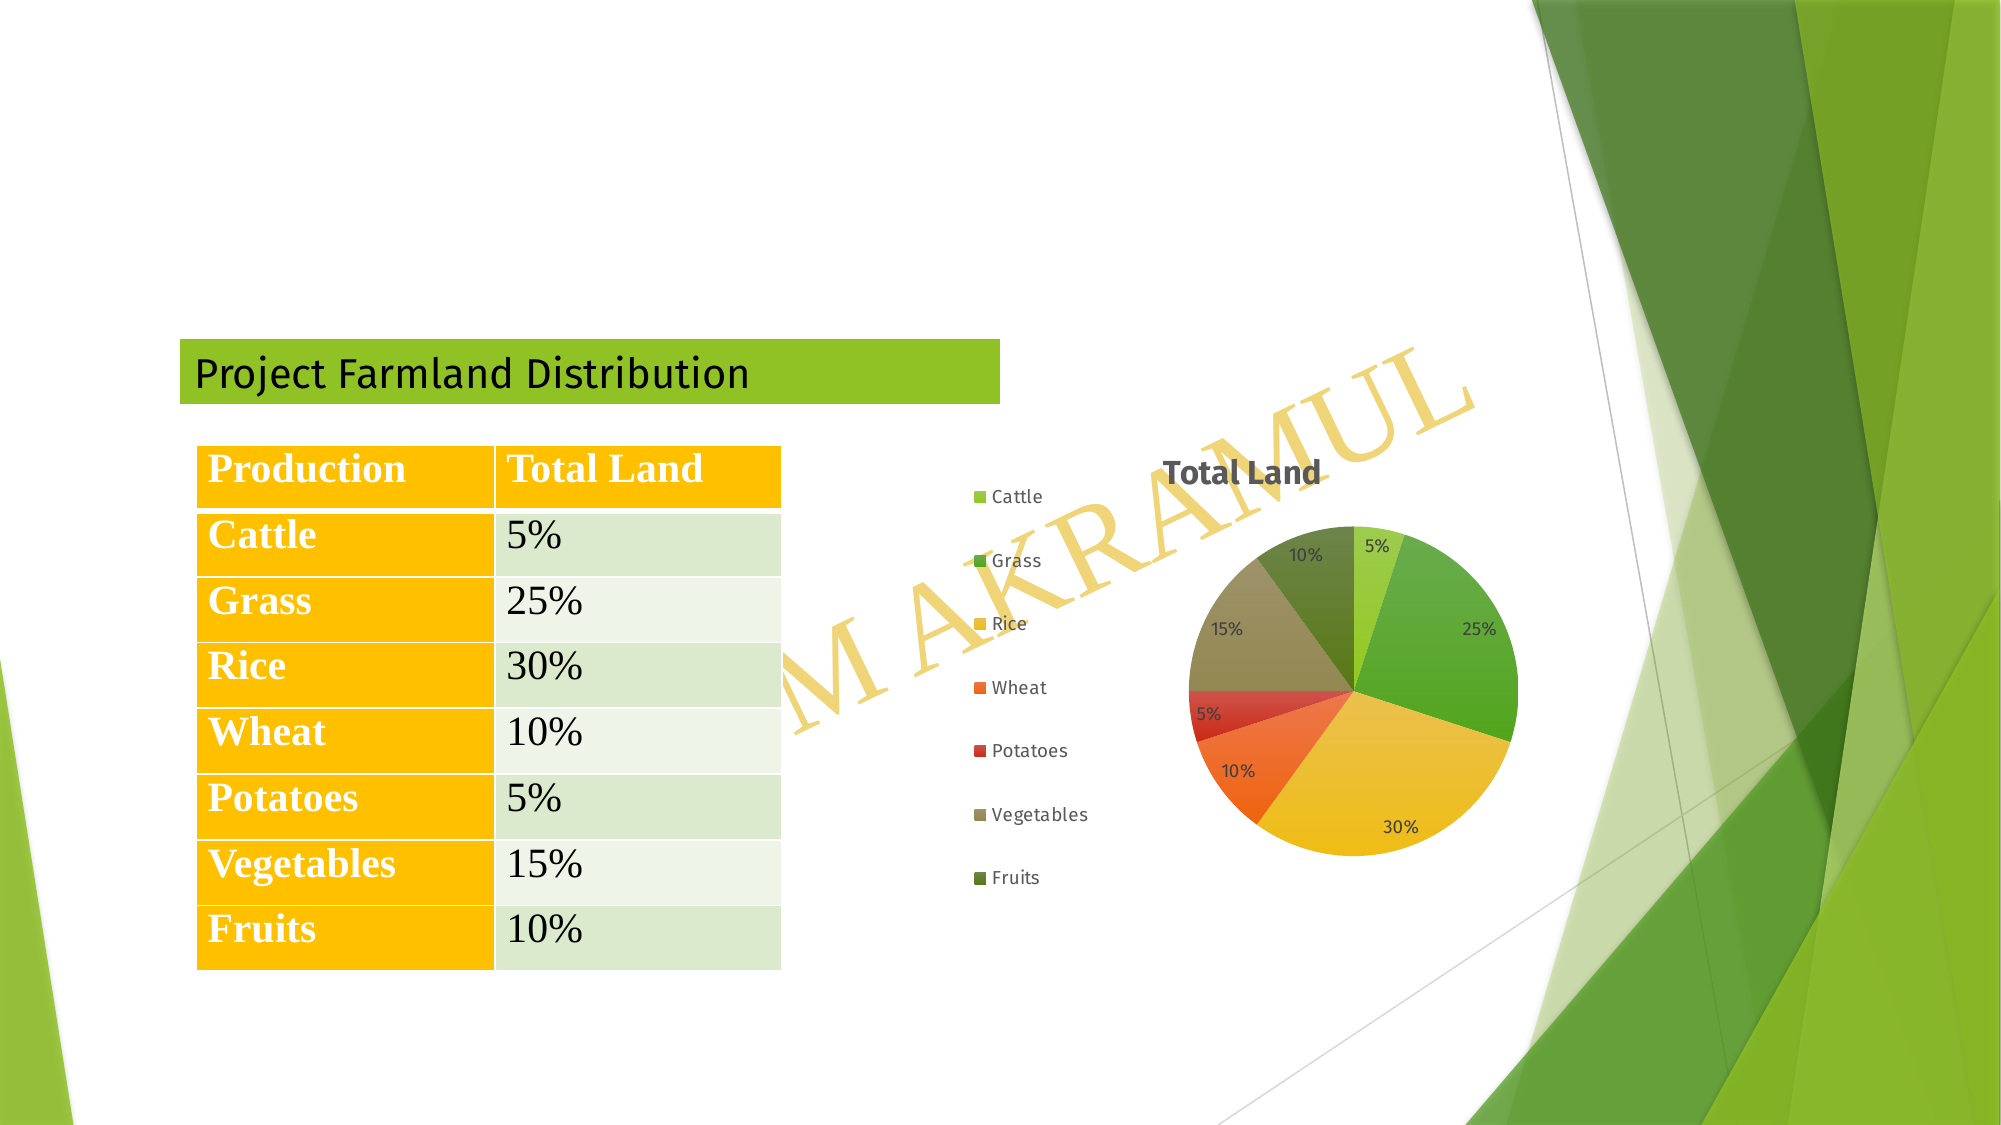

#
Project Farmland Distribution

### Chart:

| Category | Total Land |
|---|---|
| Cattle | 0.05 |
| Grass | 0.25 |
| Rice | 0.3 |
| Wheat | 0.1 |
| Potatoes | 0.05 |
| Vegetables | 0.15 |
| Fruits | 0.1 |
| Production | Total Land |
| --- | --- |
| Cattle | 5% |
| Grass | 25% |
| Rice | 30% |
| Wheat | 10% |
| Potatoes | 5% |
| Vegetables | 15% |
| Fruits | 10% |